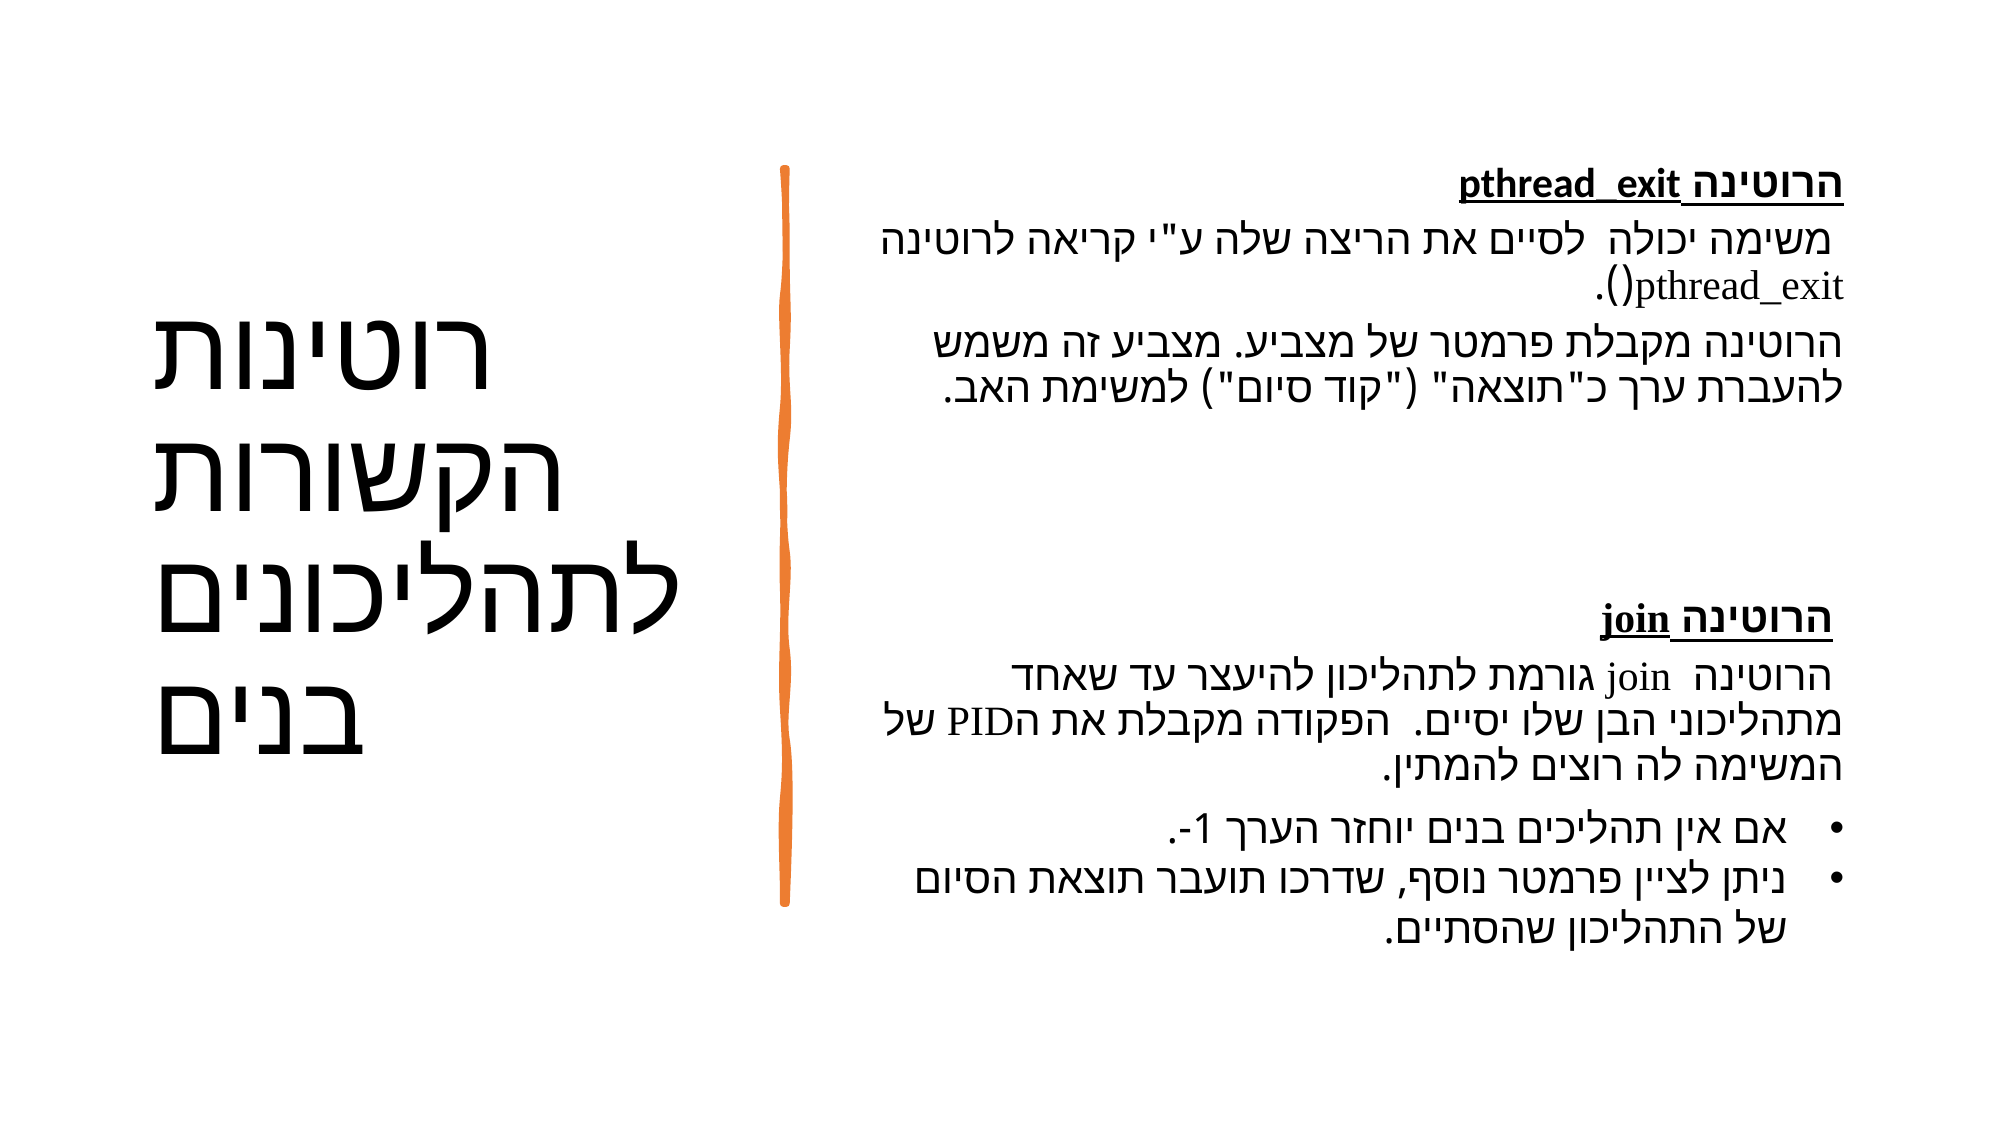

# רוטינות הקשורות לתהליכונים בנים
הרוטינה pthread_exit
 משימה יכולה  לסיים את הריצה שלה ע"י קריאה לרוטינה pthread_exit().
הרוטינה מקבלת פרמטר של מצביע. מצביע זה משמש להעברת ערך כ"תוצאה" ("קוד סיום") למשימת האב.

 הרוטינה join
 הרוטינה  join גורמת לתהליכון להיעצר עד שאחד מתהליכוני הבן שלו יסיים.  הפקודה מקבלת את הPID של המשימה לה רוצים להמתין.
אם אין תהליכים בנים יוחזר הערך 1-.
ניתן לציין פרמטר נוסף, שדרכו תועבר תוצאת הסיום של התהליכון שהסתיים.